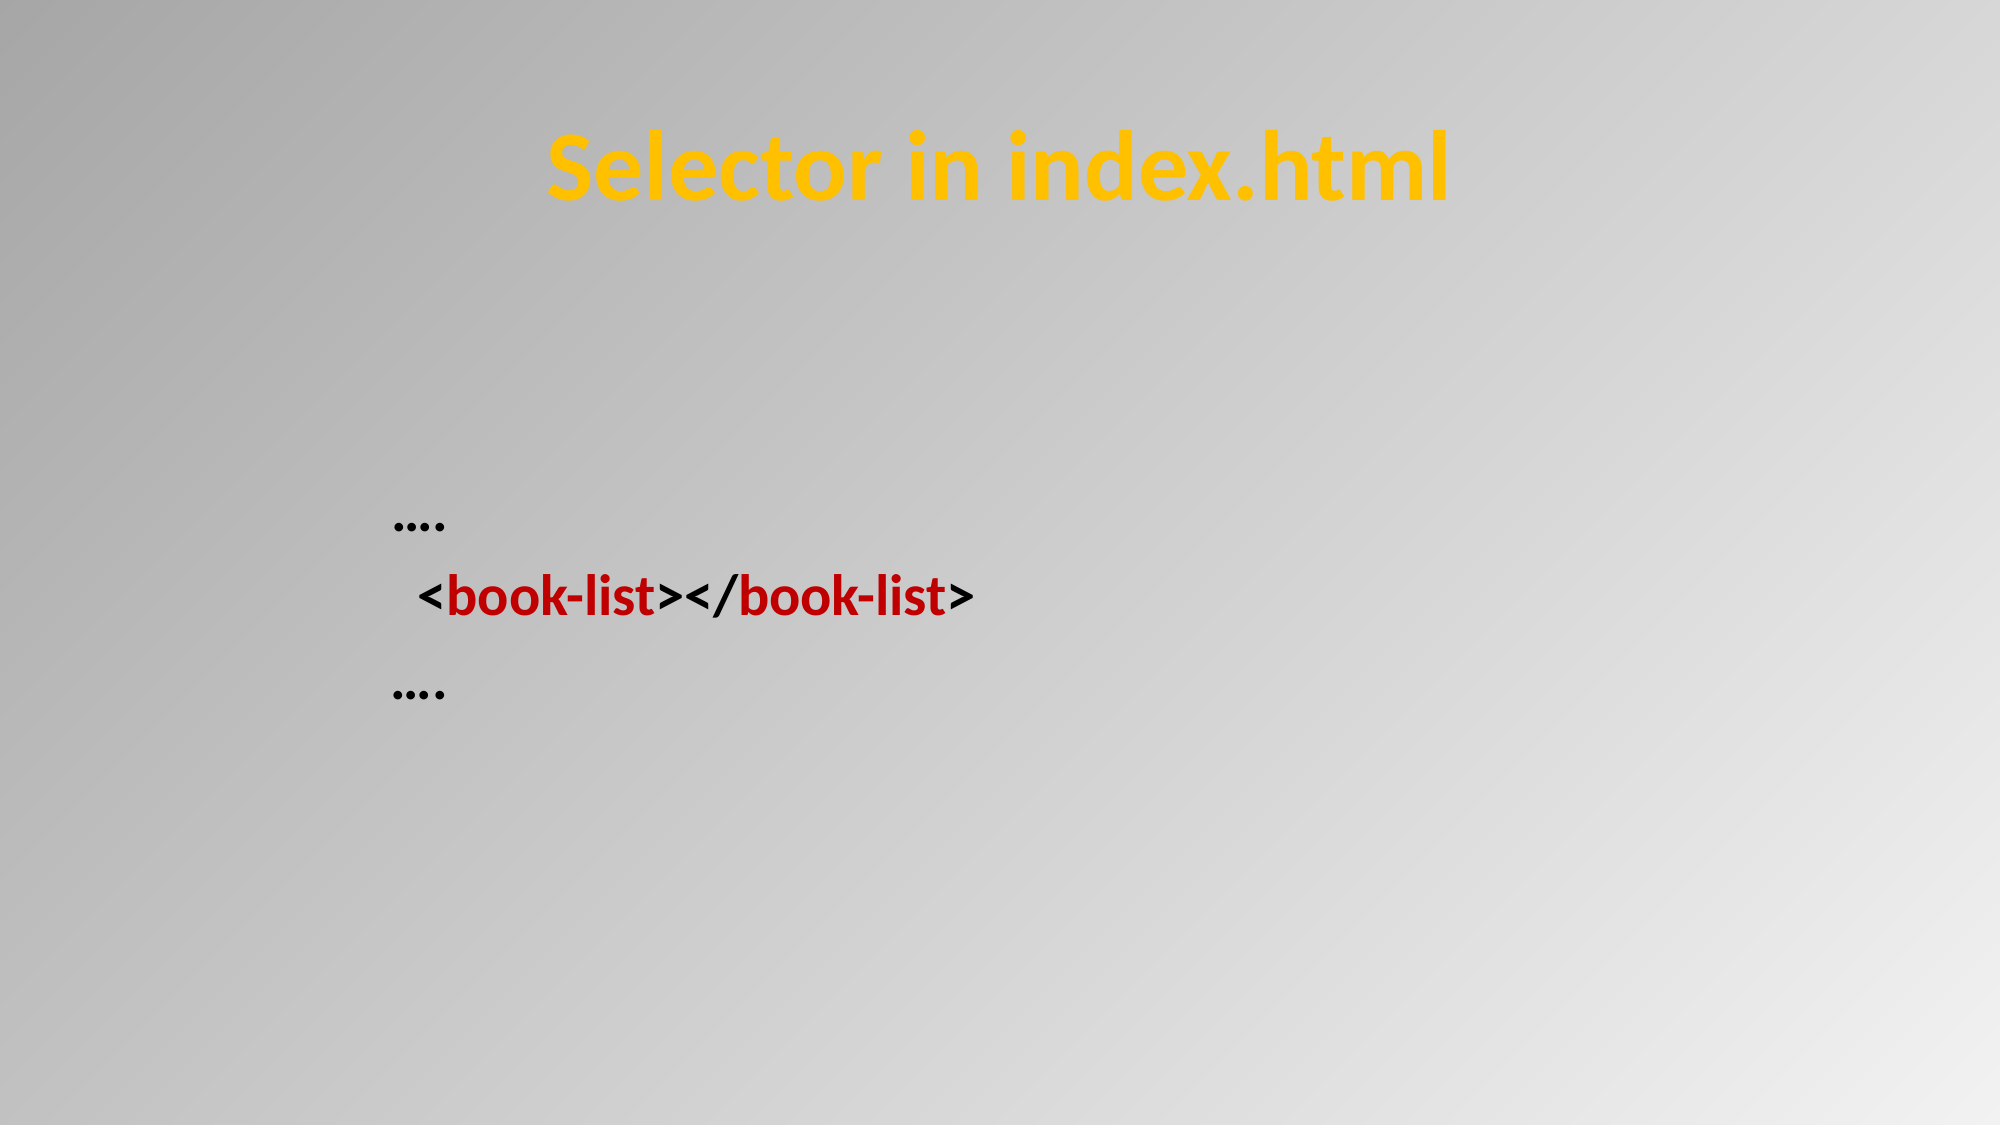

# Selector in index.html

                  ….
                    <book-list></book-list>
                  ….